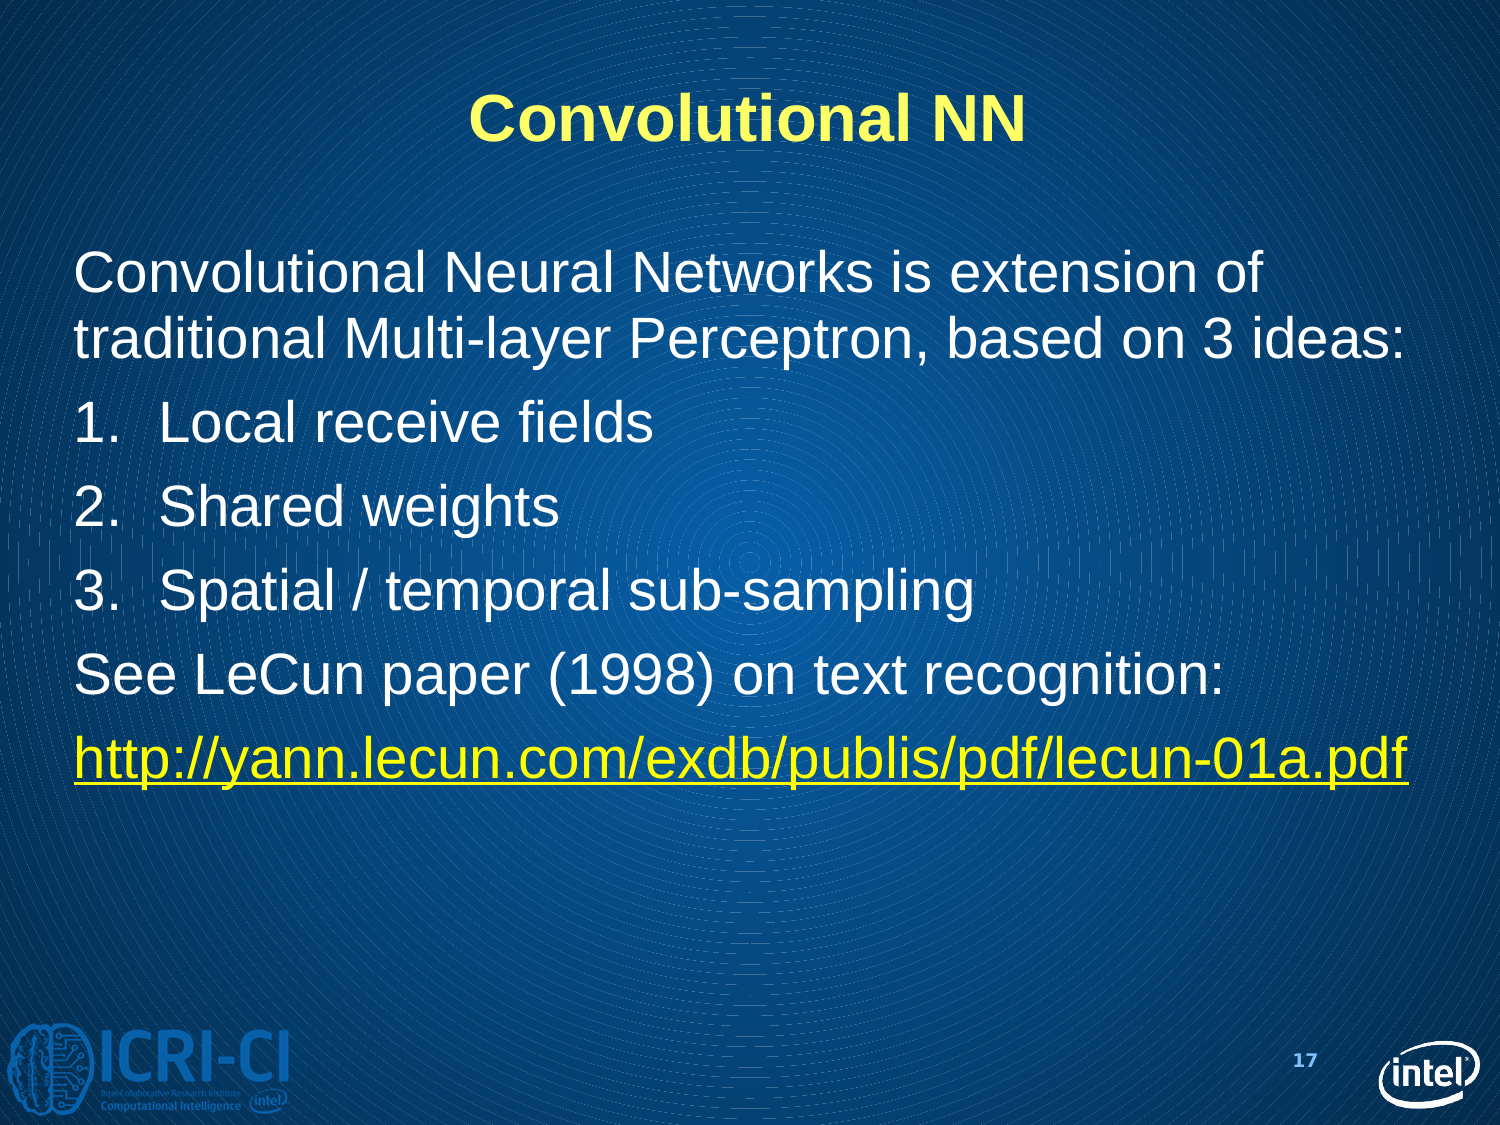

# Convolutional NN
Convolutional Neural Networks is extension of traditional Multi-layer Perceptron, based on 3 ideas:
Local receive fields
Shared weights
Spatial / temporal sub-sampling
See LeCun paper (1998) on text recognition:
http://yann.lecun.com/exdb/publis/pdf/lecun-01a.pdf